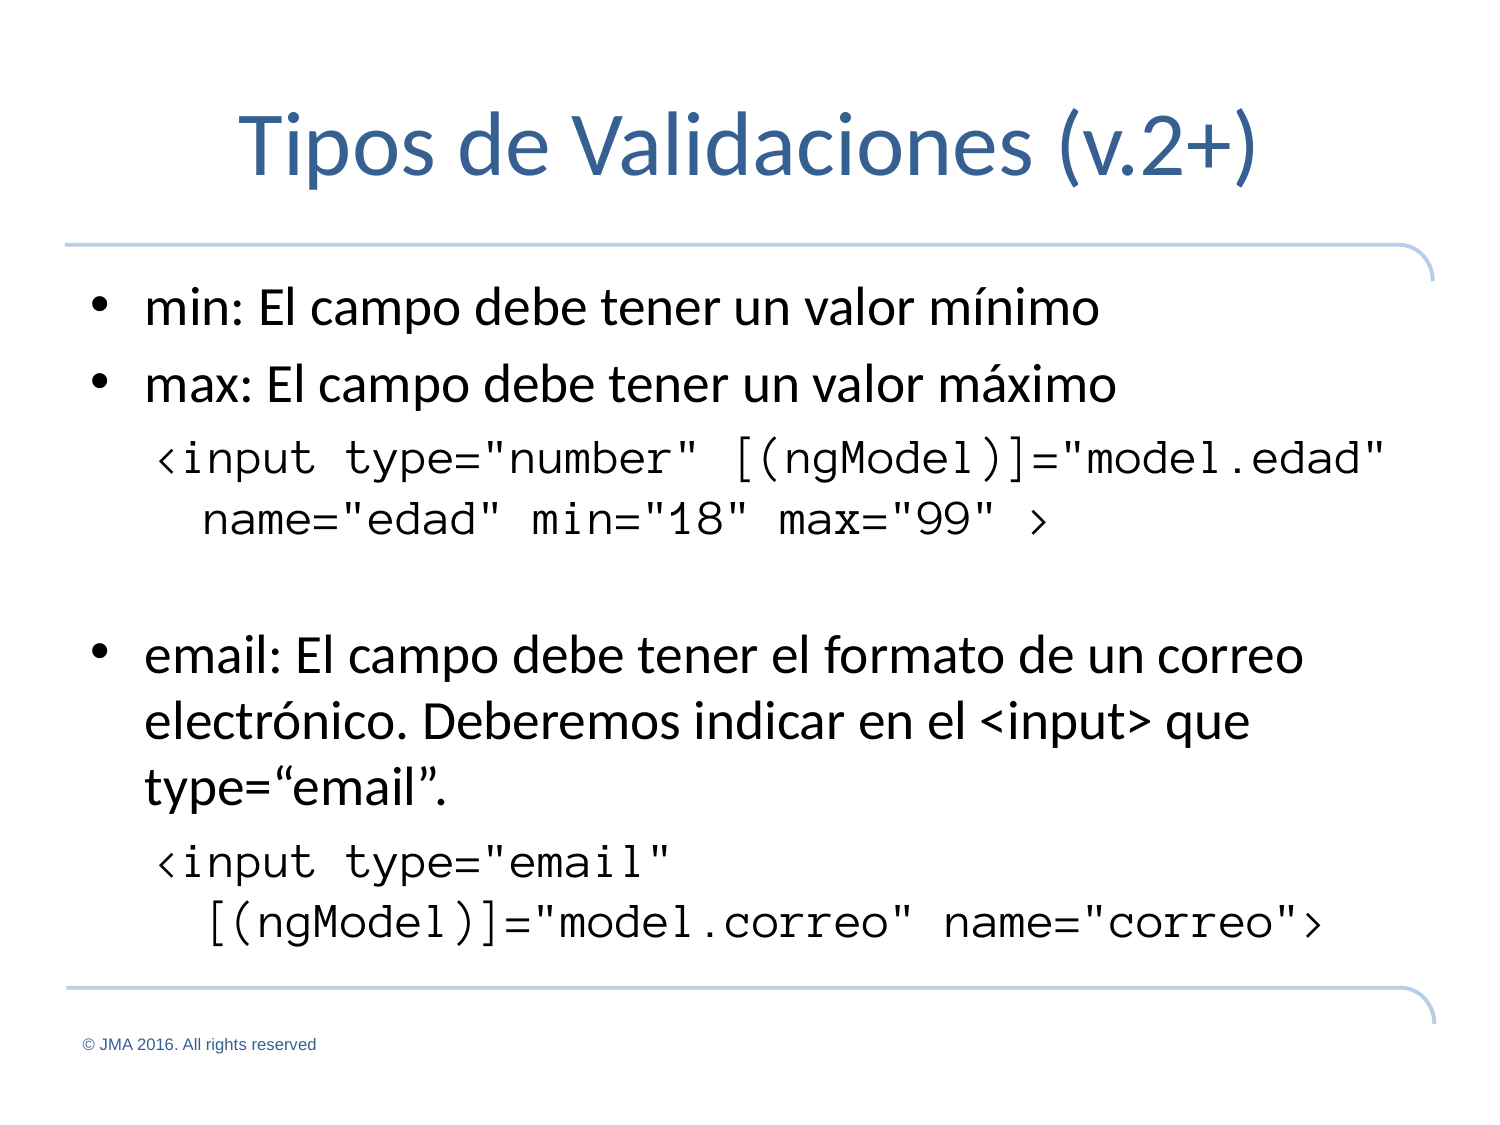

# Tipos de Validaciones (v.2+)
min: El campo debe tener un valor mínimo
max: El campo debe tener un valor máximo
<input type="number" [(ngModel)]="model.edad" name="edad" min="18" max="99" >

email: El campo debe tener el formato de un correo electrónico. Deberemos indicar en el <input> que type=“email”.
<input type="email" [(ngModel)]="model.correo" name="correo">